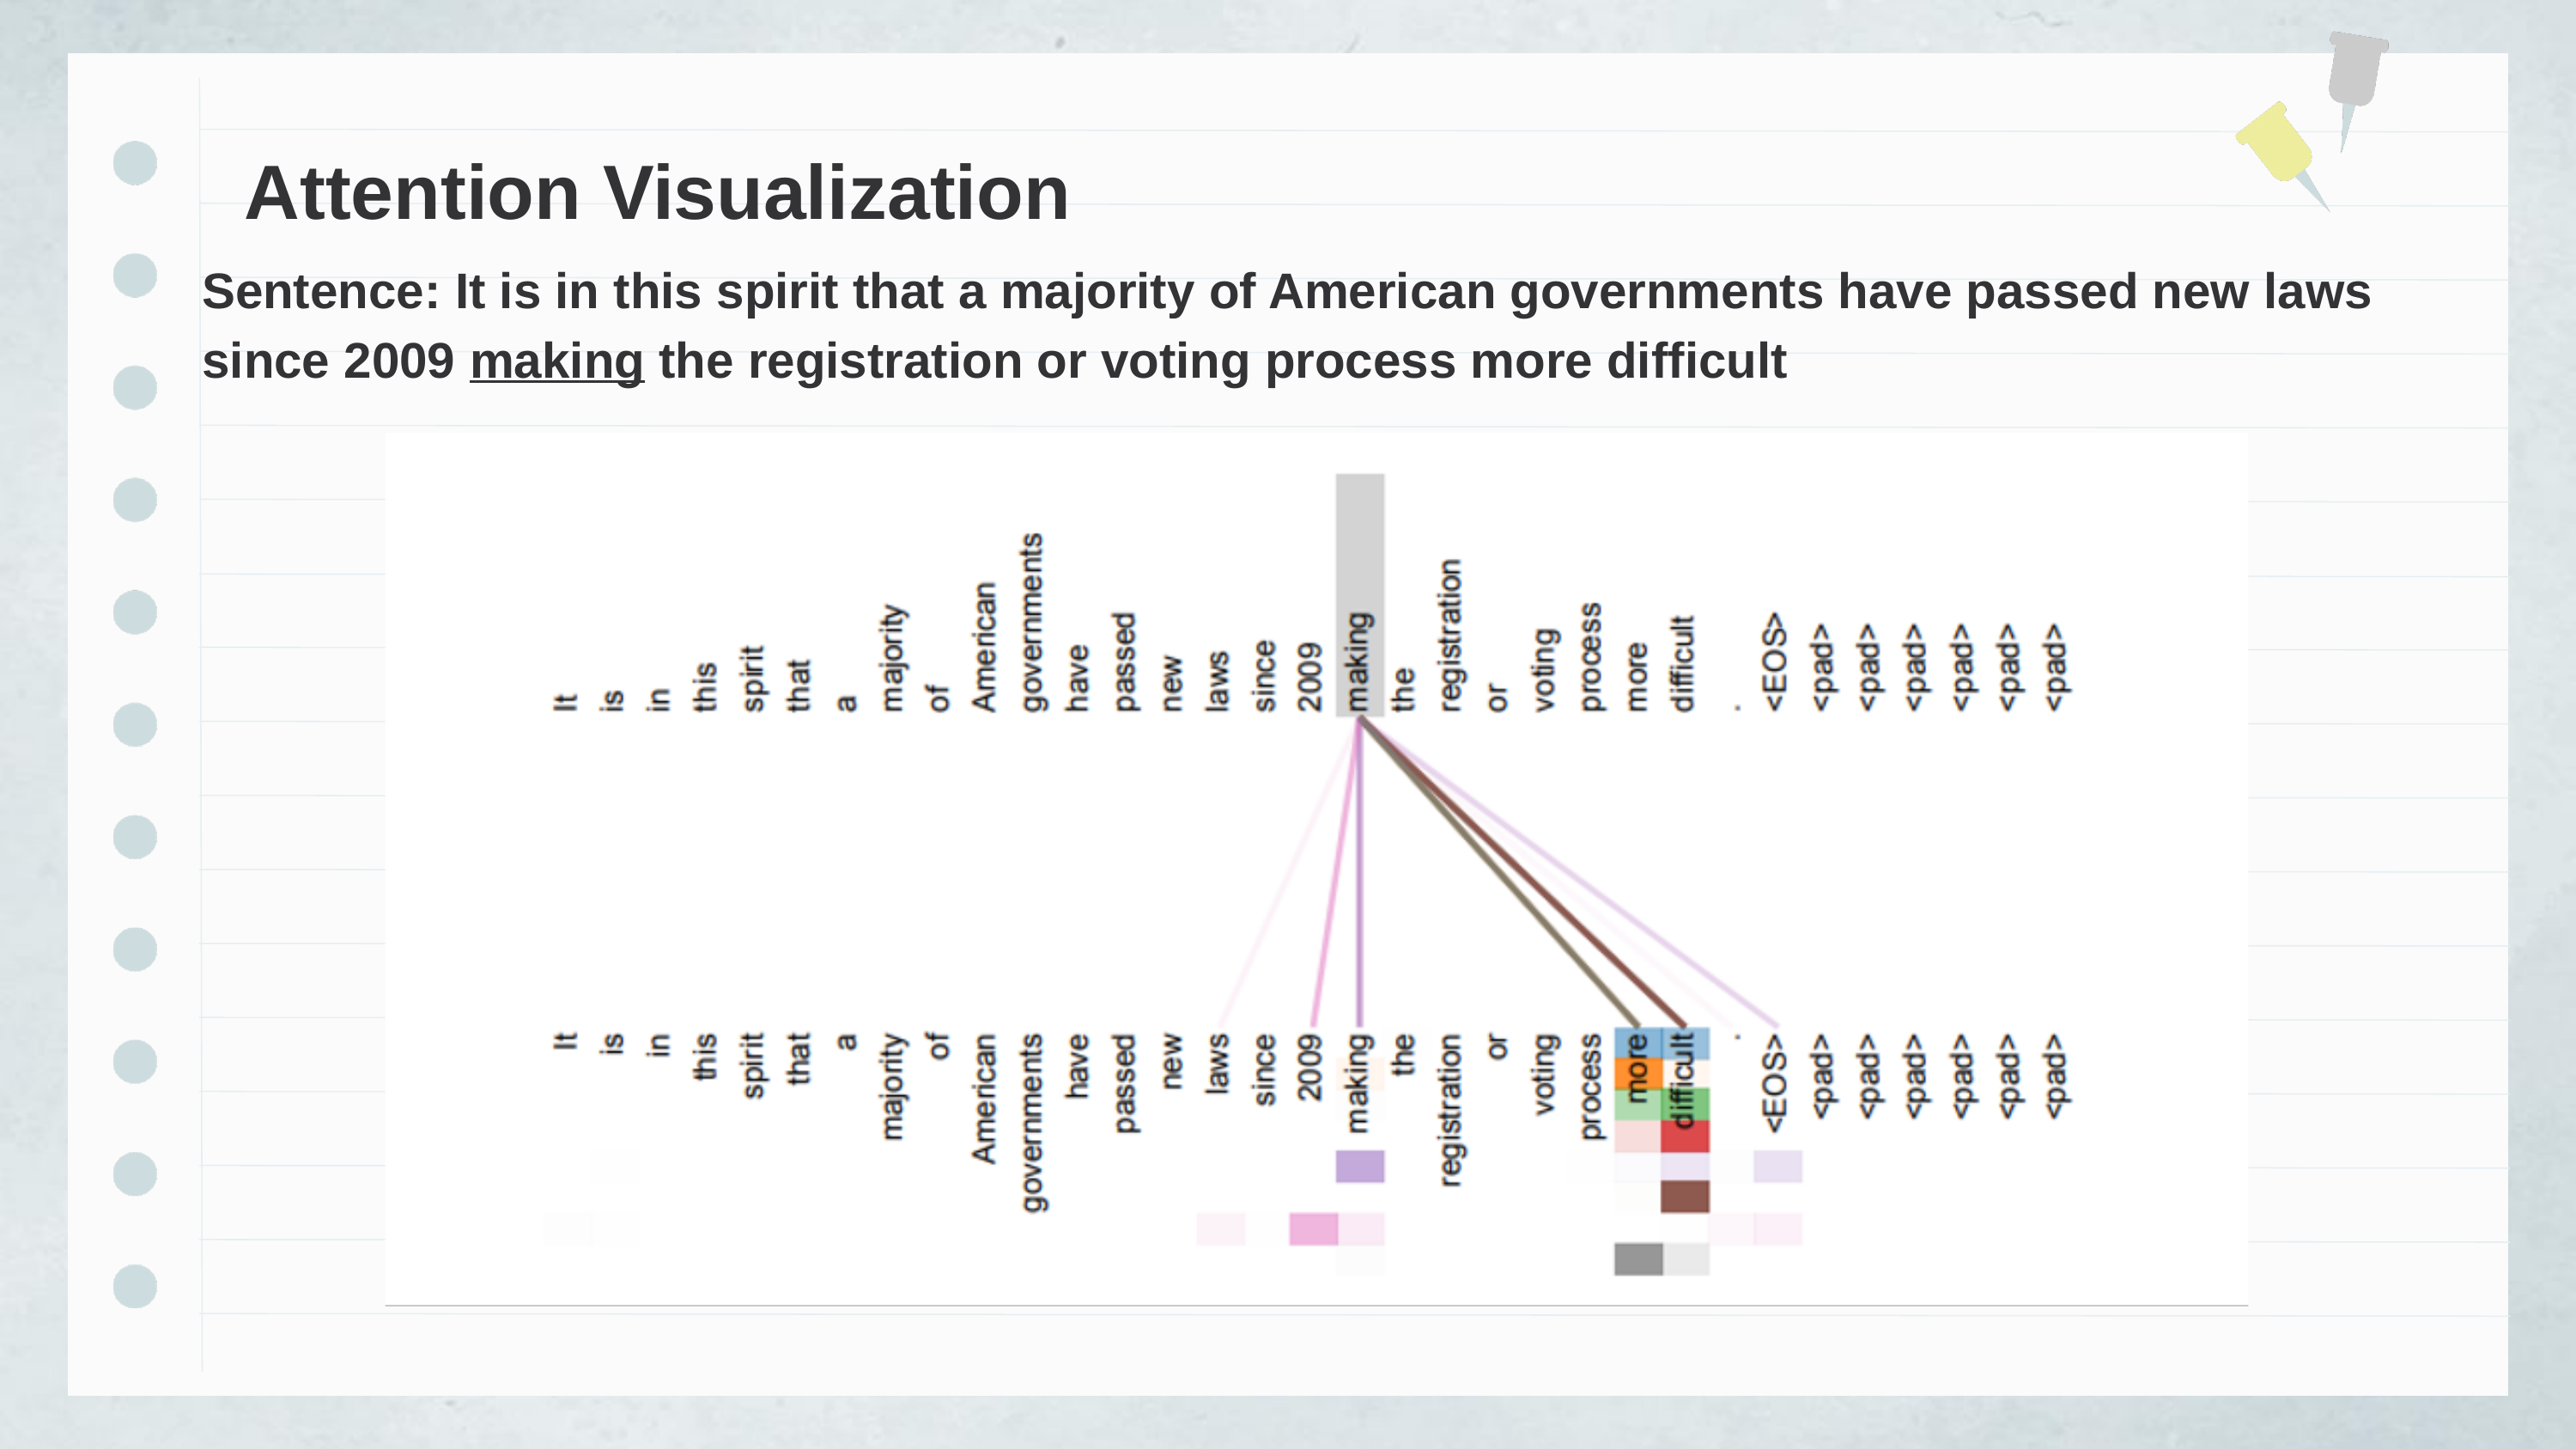

Attention Visualization

Sentence: It is in this spirit that a majority of American governments have passed new laws since 2009 making the registration or voting process more difficult